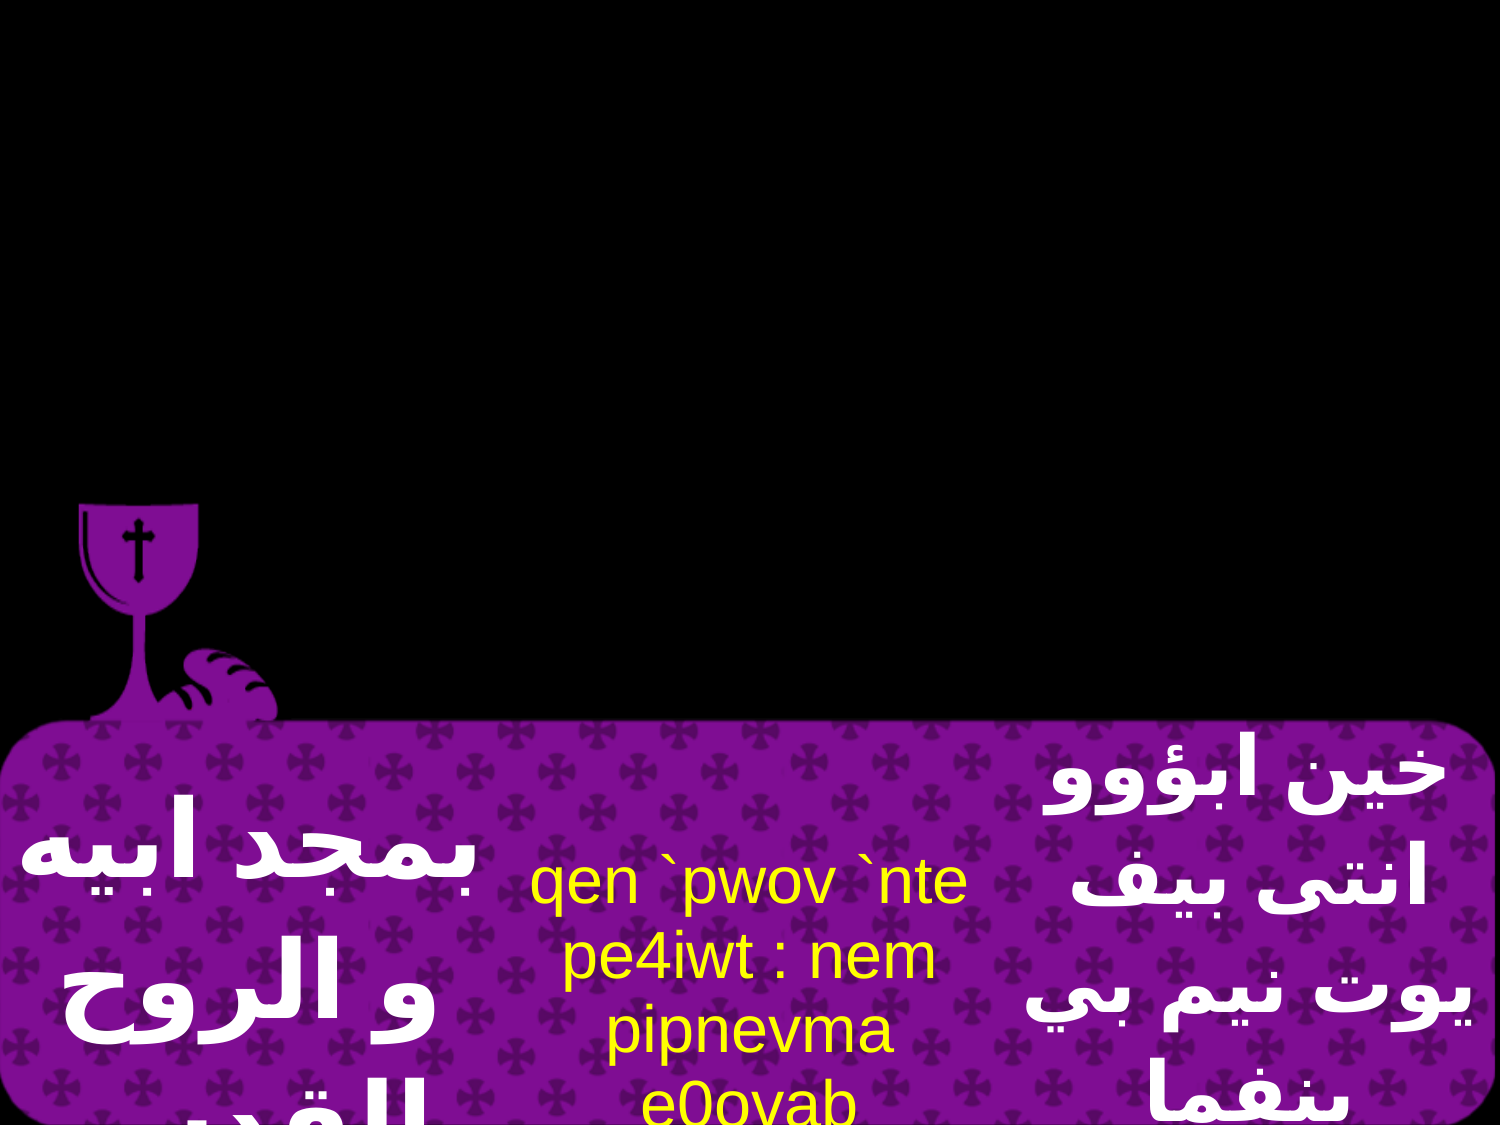

| بمجد ابيه و الروح القدس | qen `pwov `nte pe4iwt : nem pipnevma e0ovab | خين ابؤوو انتى بيف يوت نيم بي بنفما اثؤواب |
| --- | --- | --- |